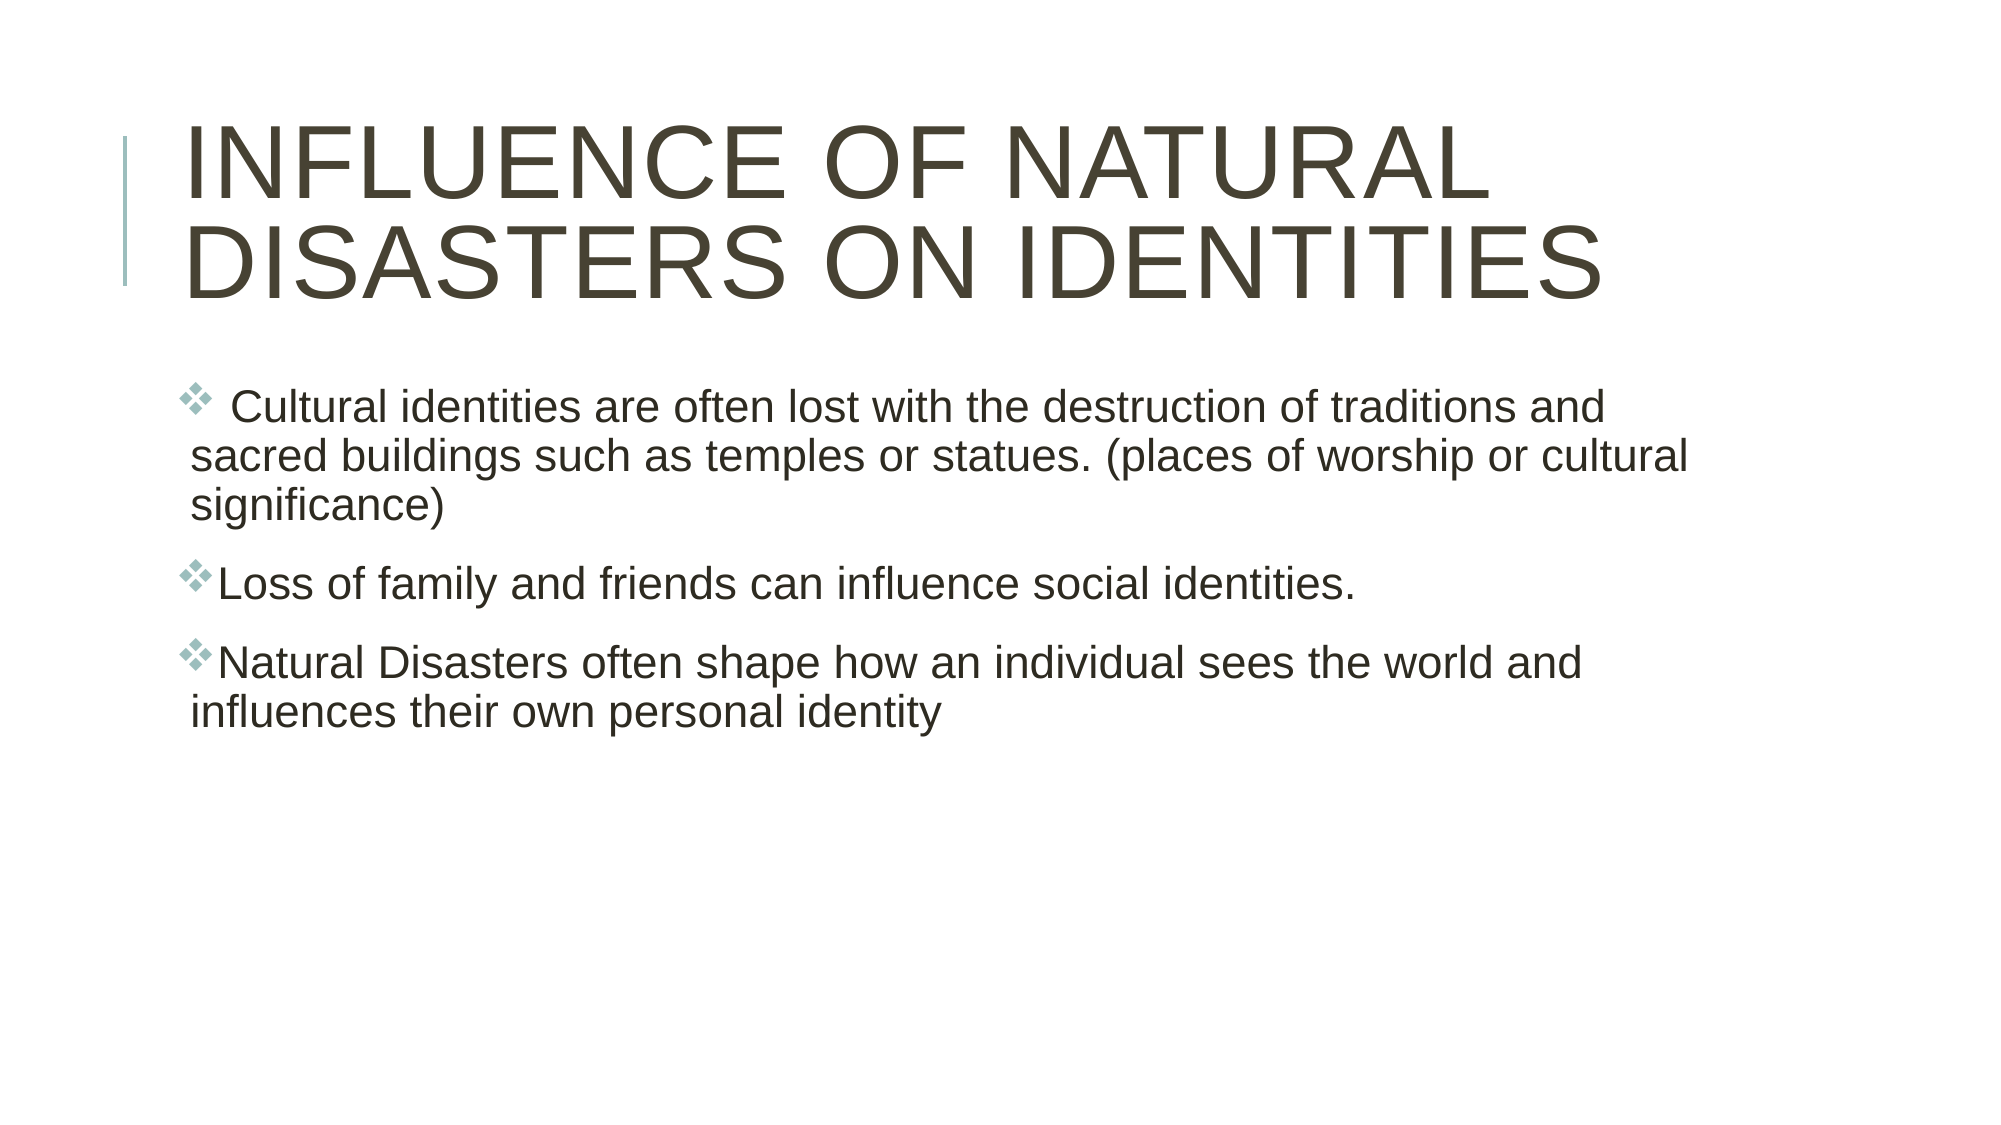

# Influence of natural disasters on identities
 Cultural identities are often lost with the destruction of traditions and sacred buildings such as temples or statues. (places of worship or cultural significance)
Loss of family and friends can influence social identities.
Natural Disasters often shape how an individual sees the world and influences their own personal identity